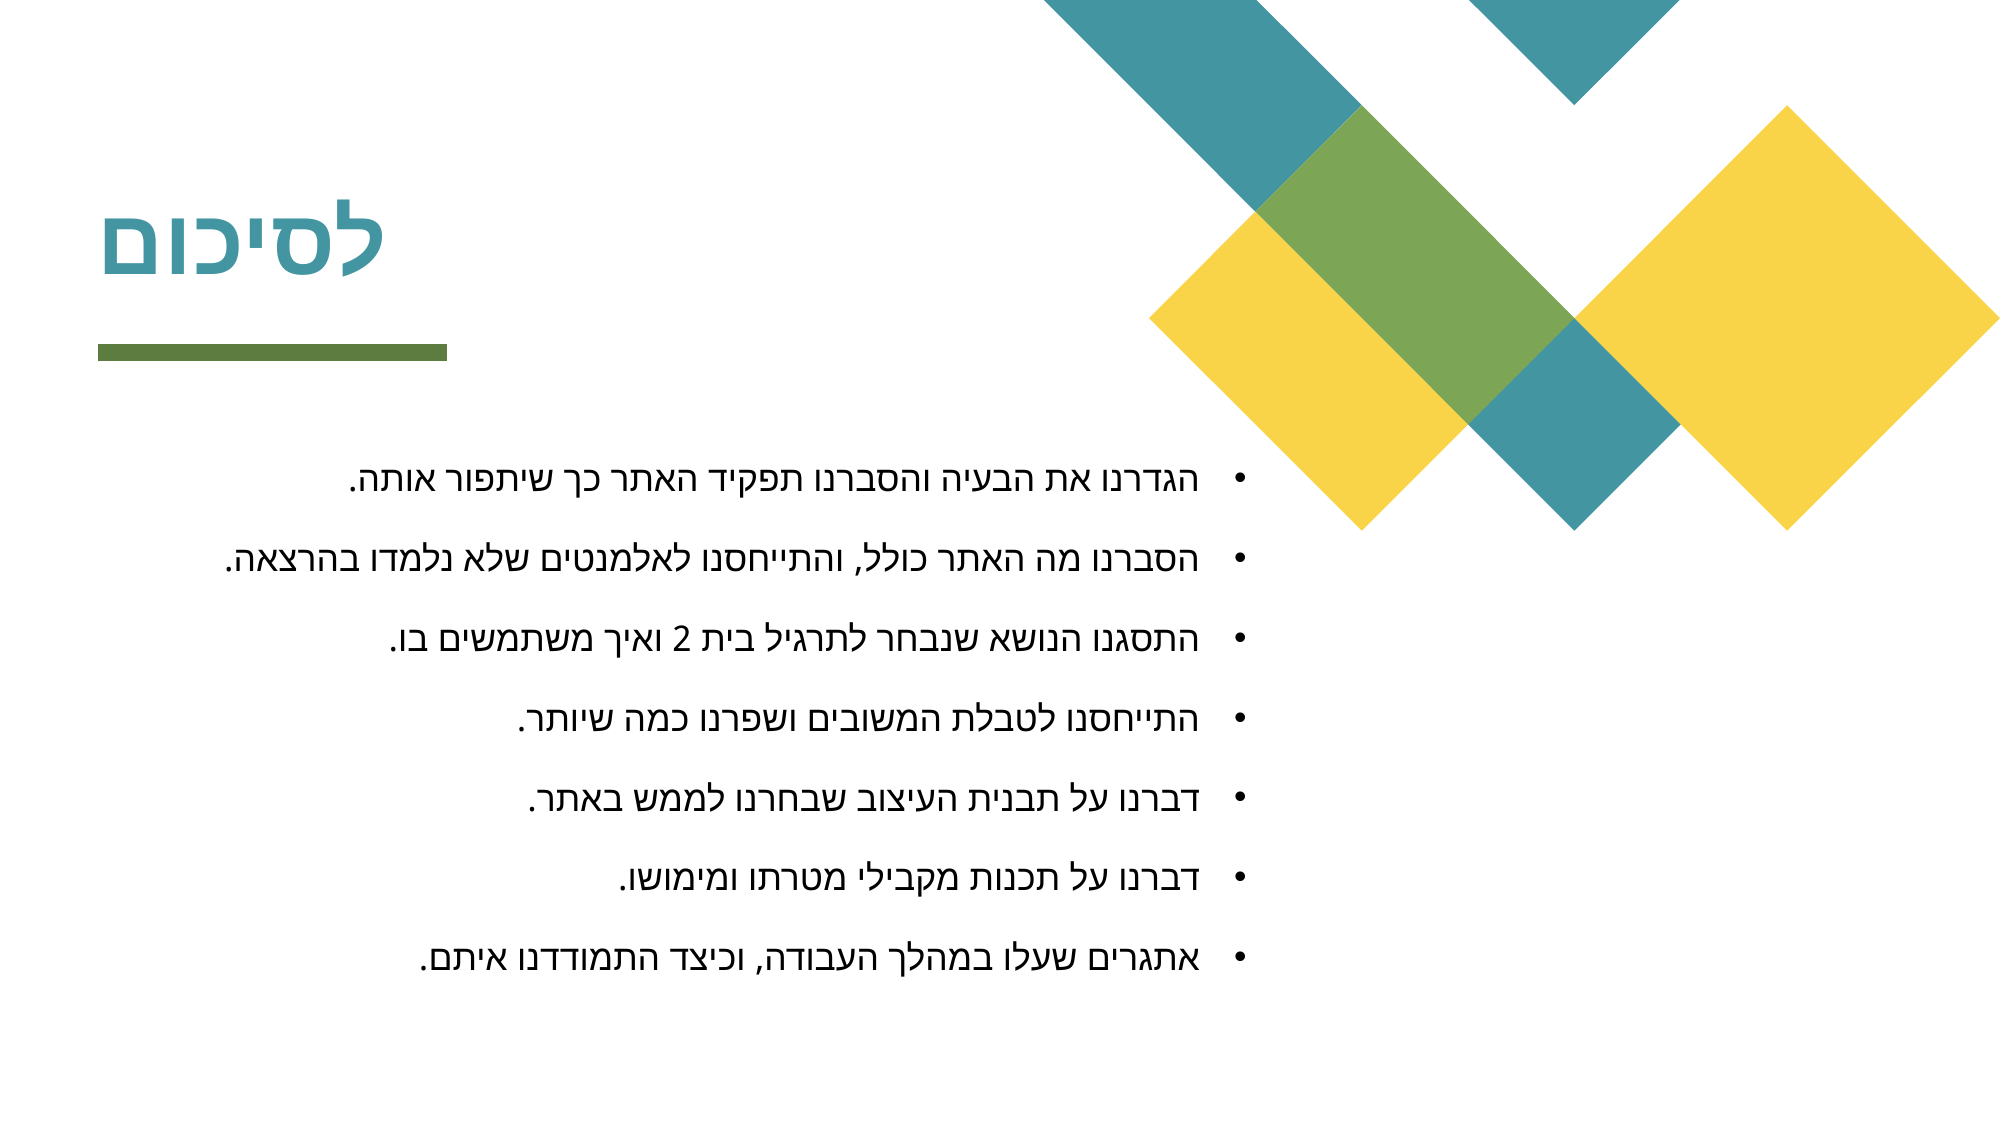

# לסיכום
הגדרנו את הבעיה והסברנו תפקיד האתר כך שיתפור אותה.
הסברנו מה האתר כולל, והתייחסנו לאלמנטים שלא נלמדו בהרצאה.
התסגנו הנושא שנבחר לתרגיל בית 2 ואיך משתמשים בו.
התייחסנו לטבלת המשובים ושפרנו כמה שיותר.
דברנו על תבנית העיצוב שבחרנו לממש באתר.
דברנו על תכנות מקבילי מטרתו ומימושו.
אתגרים שעלו במהלך העבודה, וכיצד התמודדנו איתם.